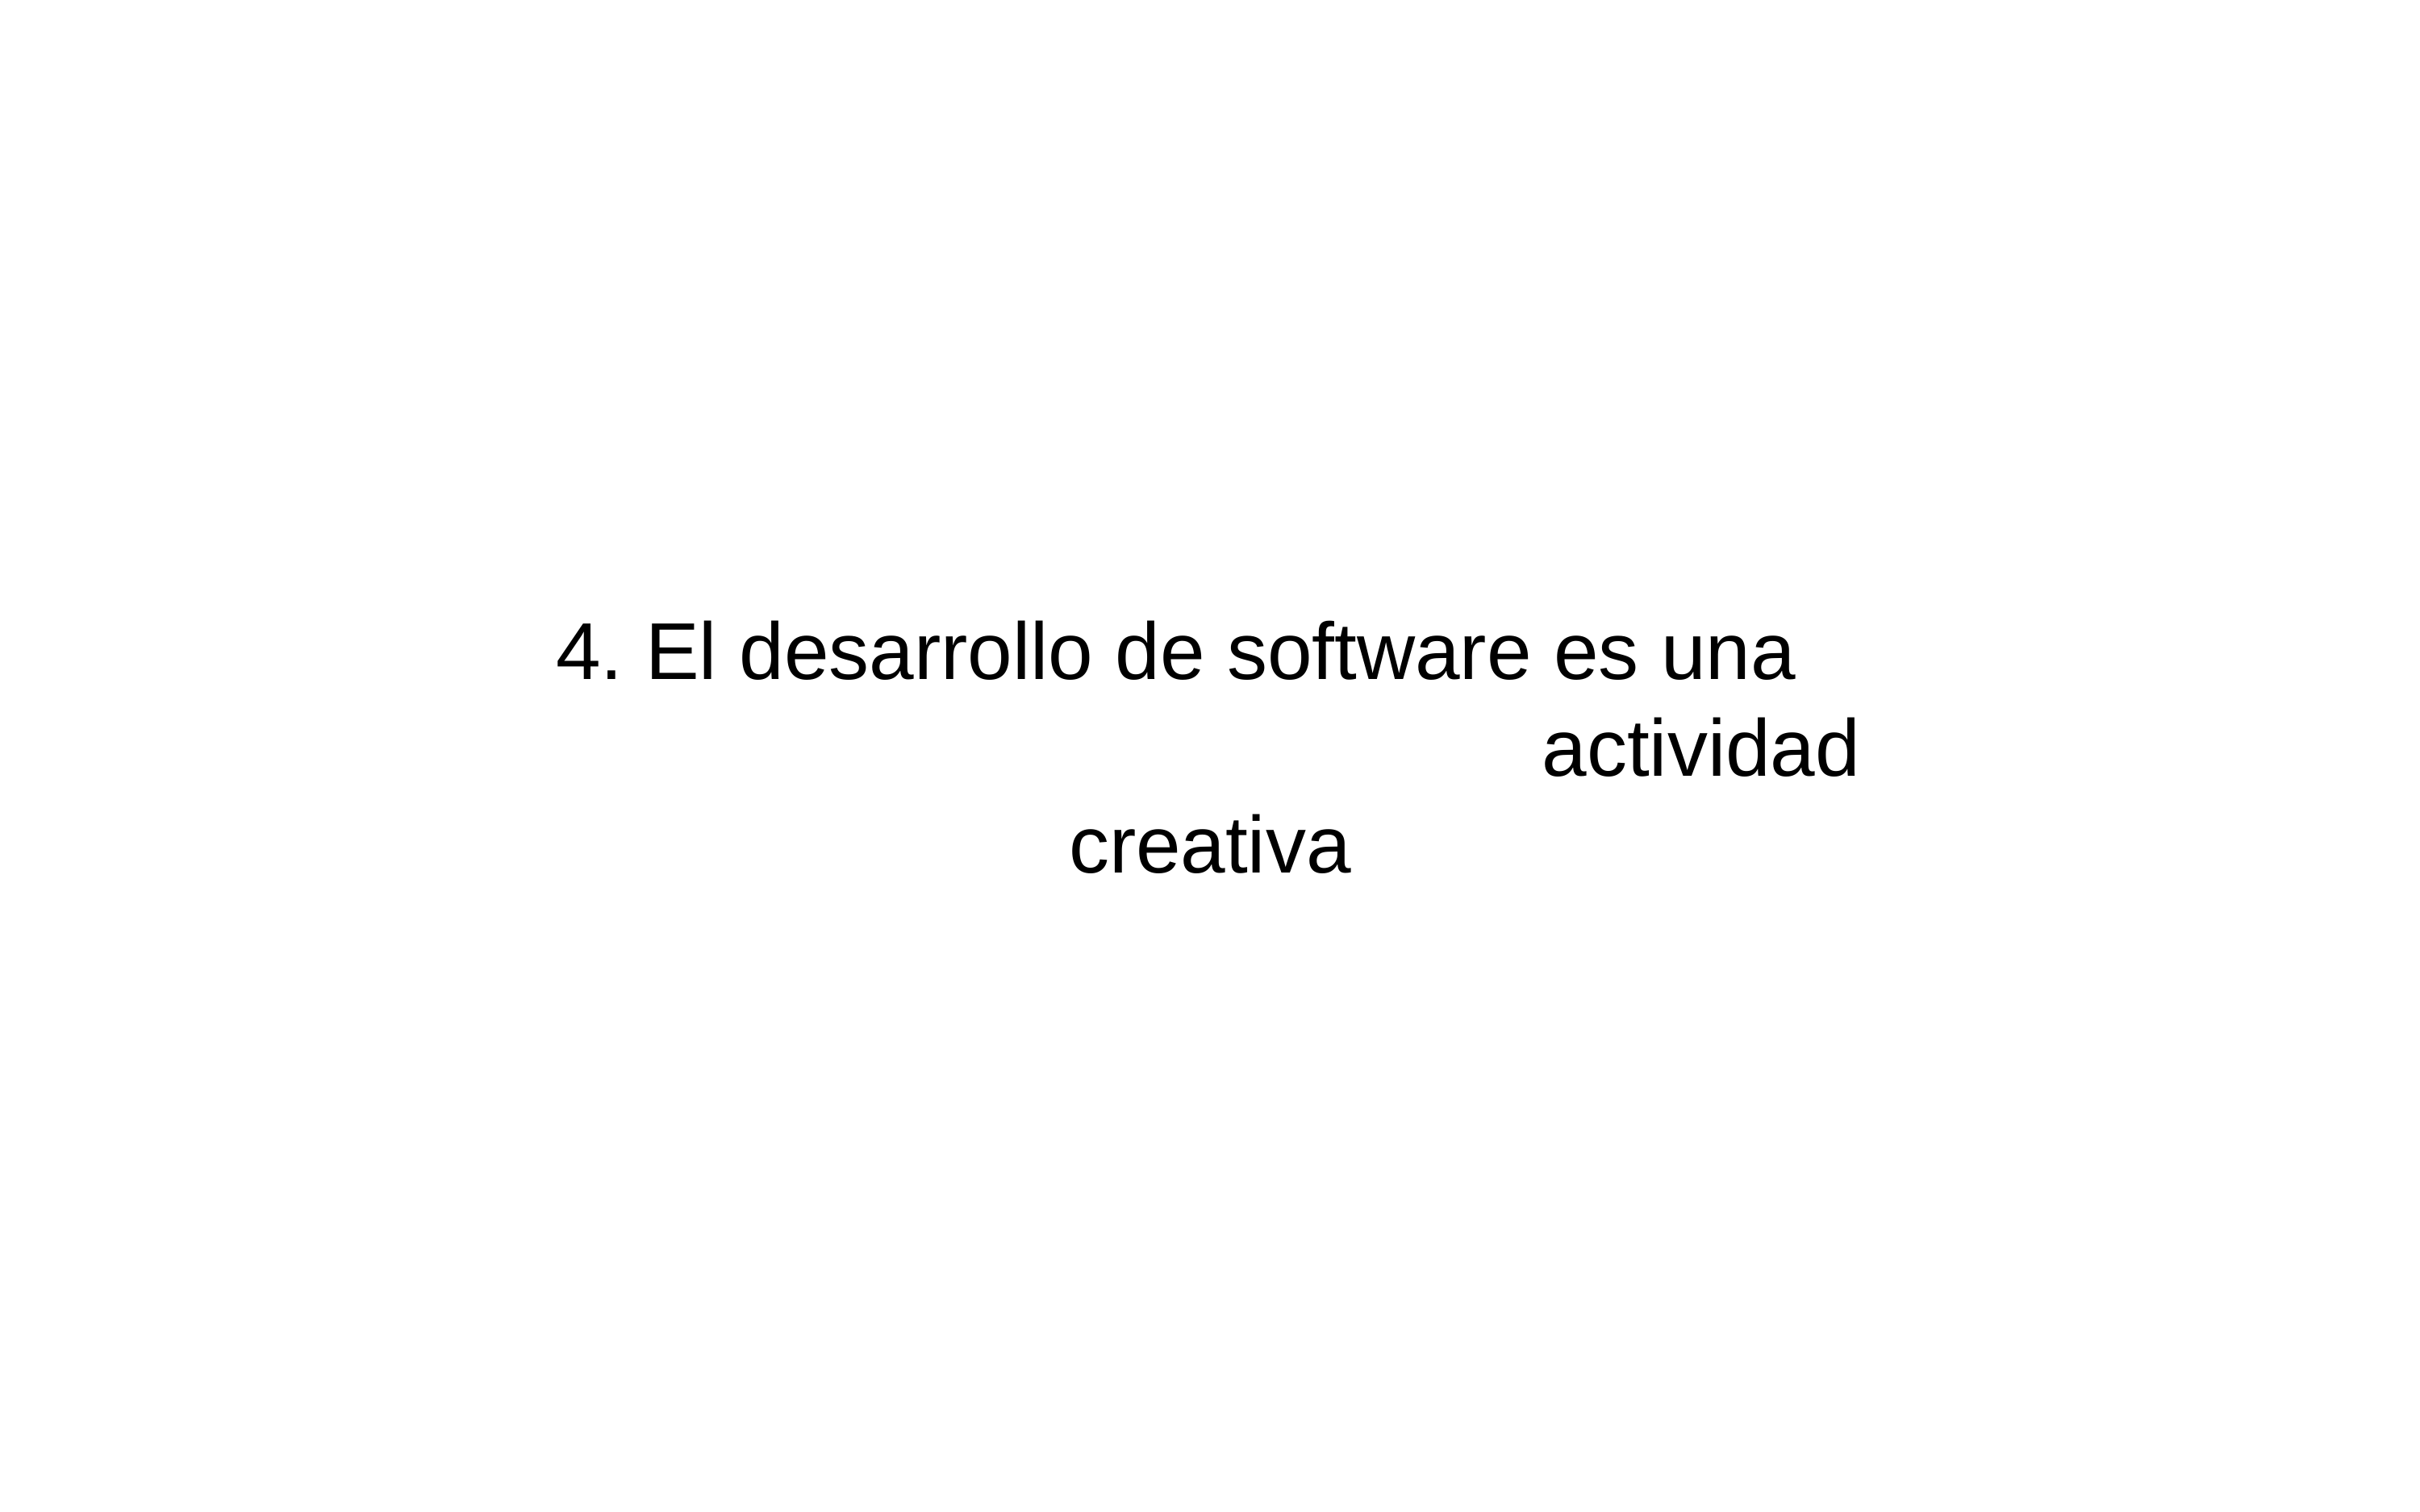

# 4. El desarrollo de software es una                                                actividad creativa
44